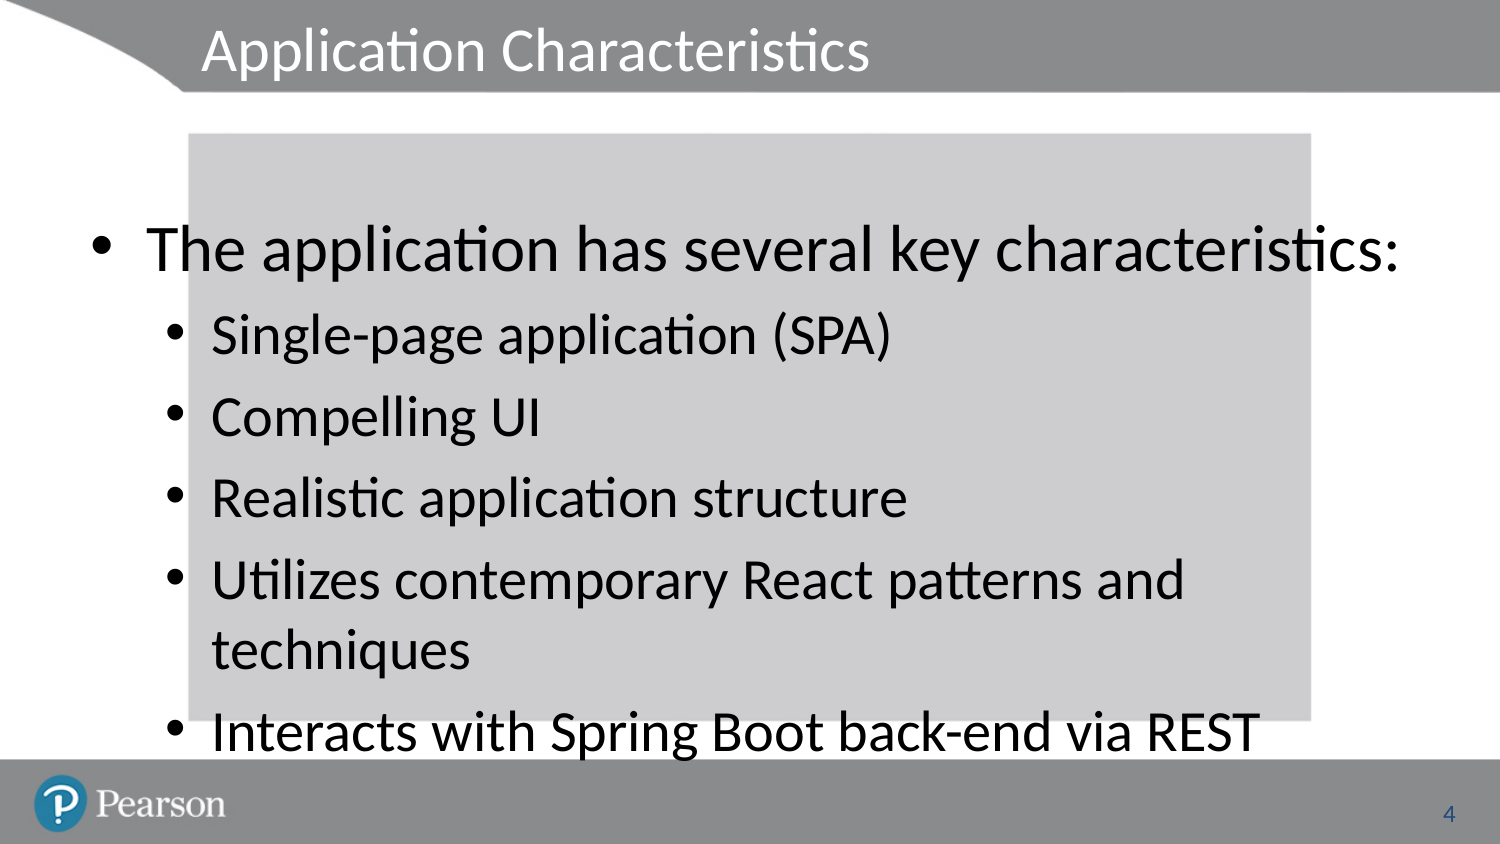

# Application Characteristics
The application has several key characteristics:
Single-page application (SPA)
Compelling UI
Realistic application structure
Utilizes contemporary React patterns and techniques
Interacts with Spring Boot back-end via REST

4